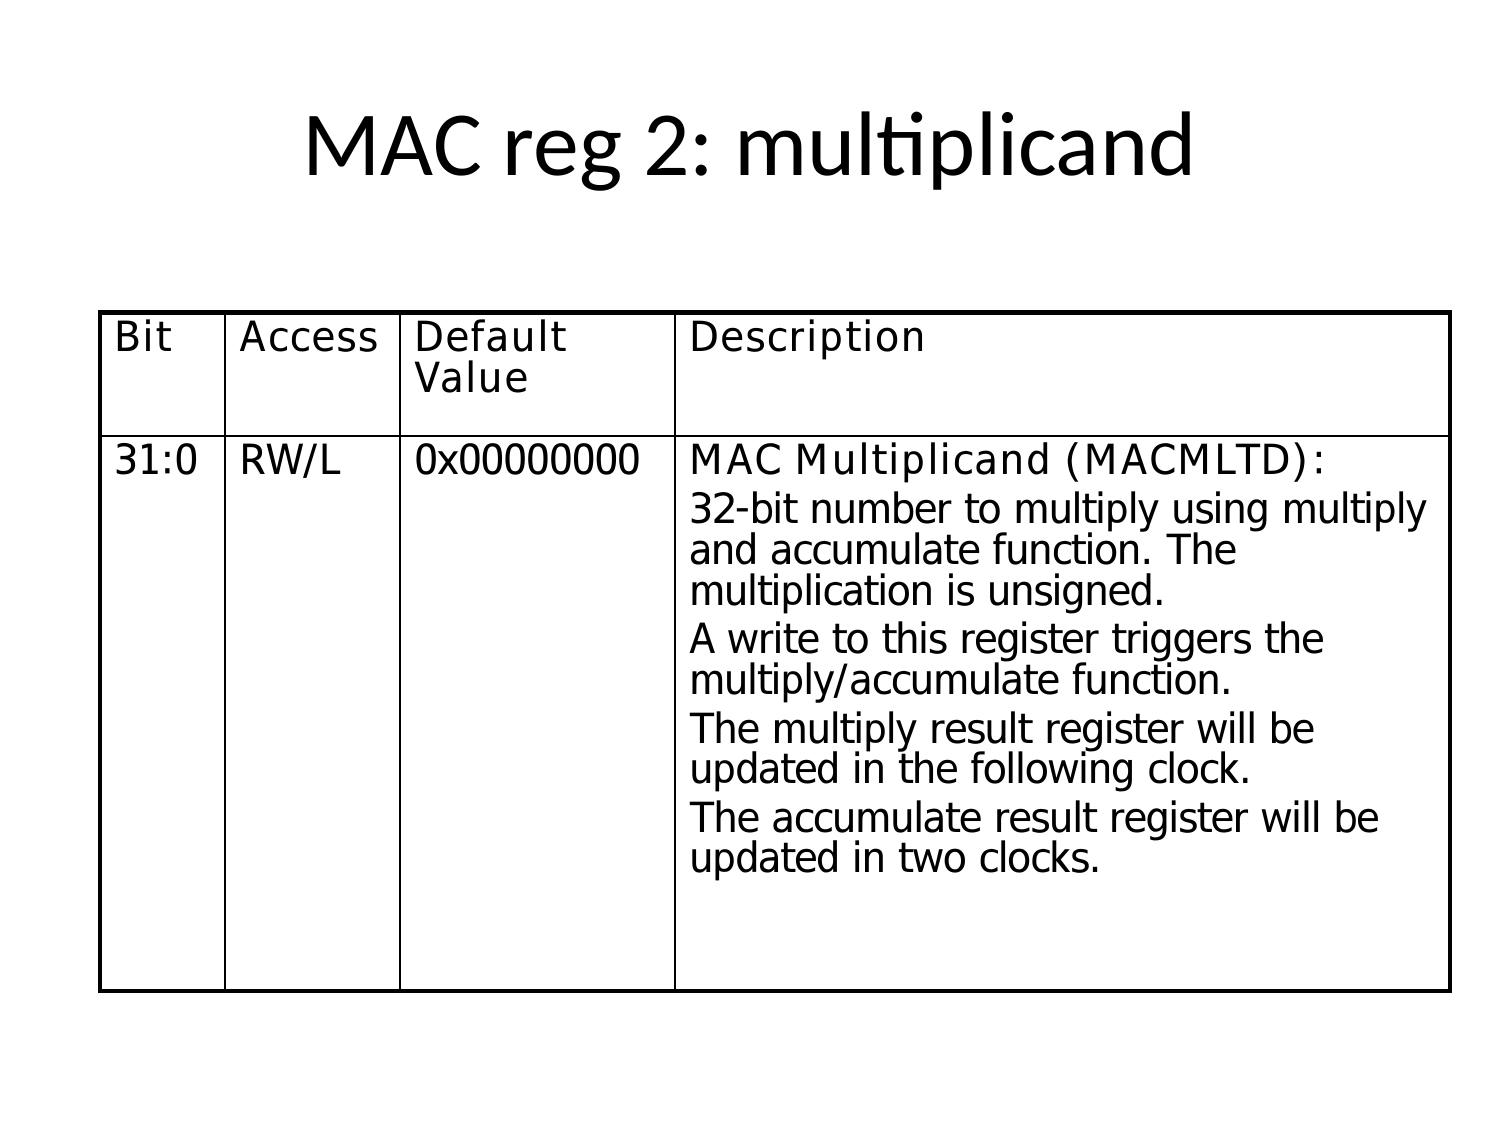

# MAC reg 2: multiplicand
| Bit | Access | Default Value | Description |
| --- | --- | --- | --- |
| 31:0 | RW/L | 0x00000000 | MAC Multiplicand (MACMLTD): 32-bit number to multiply using multiply and accumulate function. The multiplication is unsigned. A write to this register triggers the multiply/accumulate function. The multiply result register will be updated in the following clock. The accumulate result register will be updated in two clocks. |